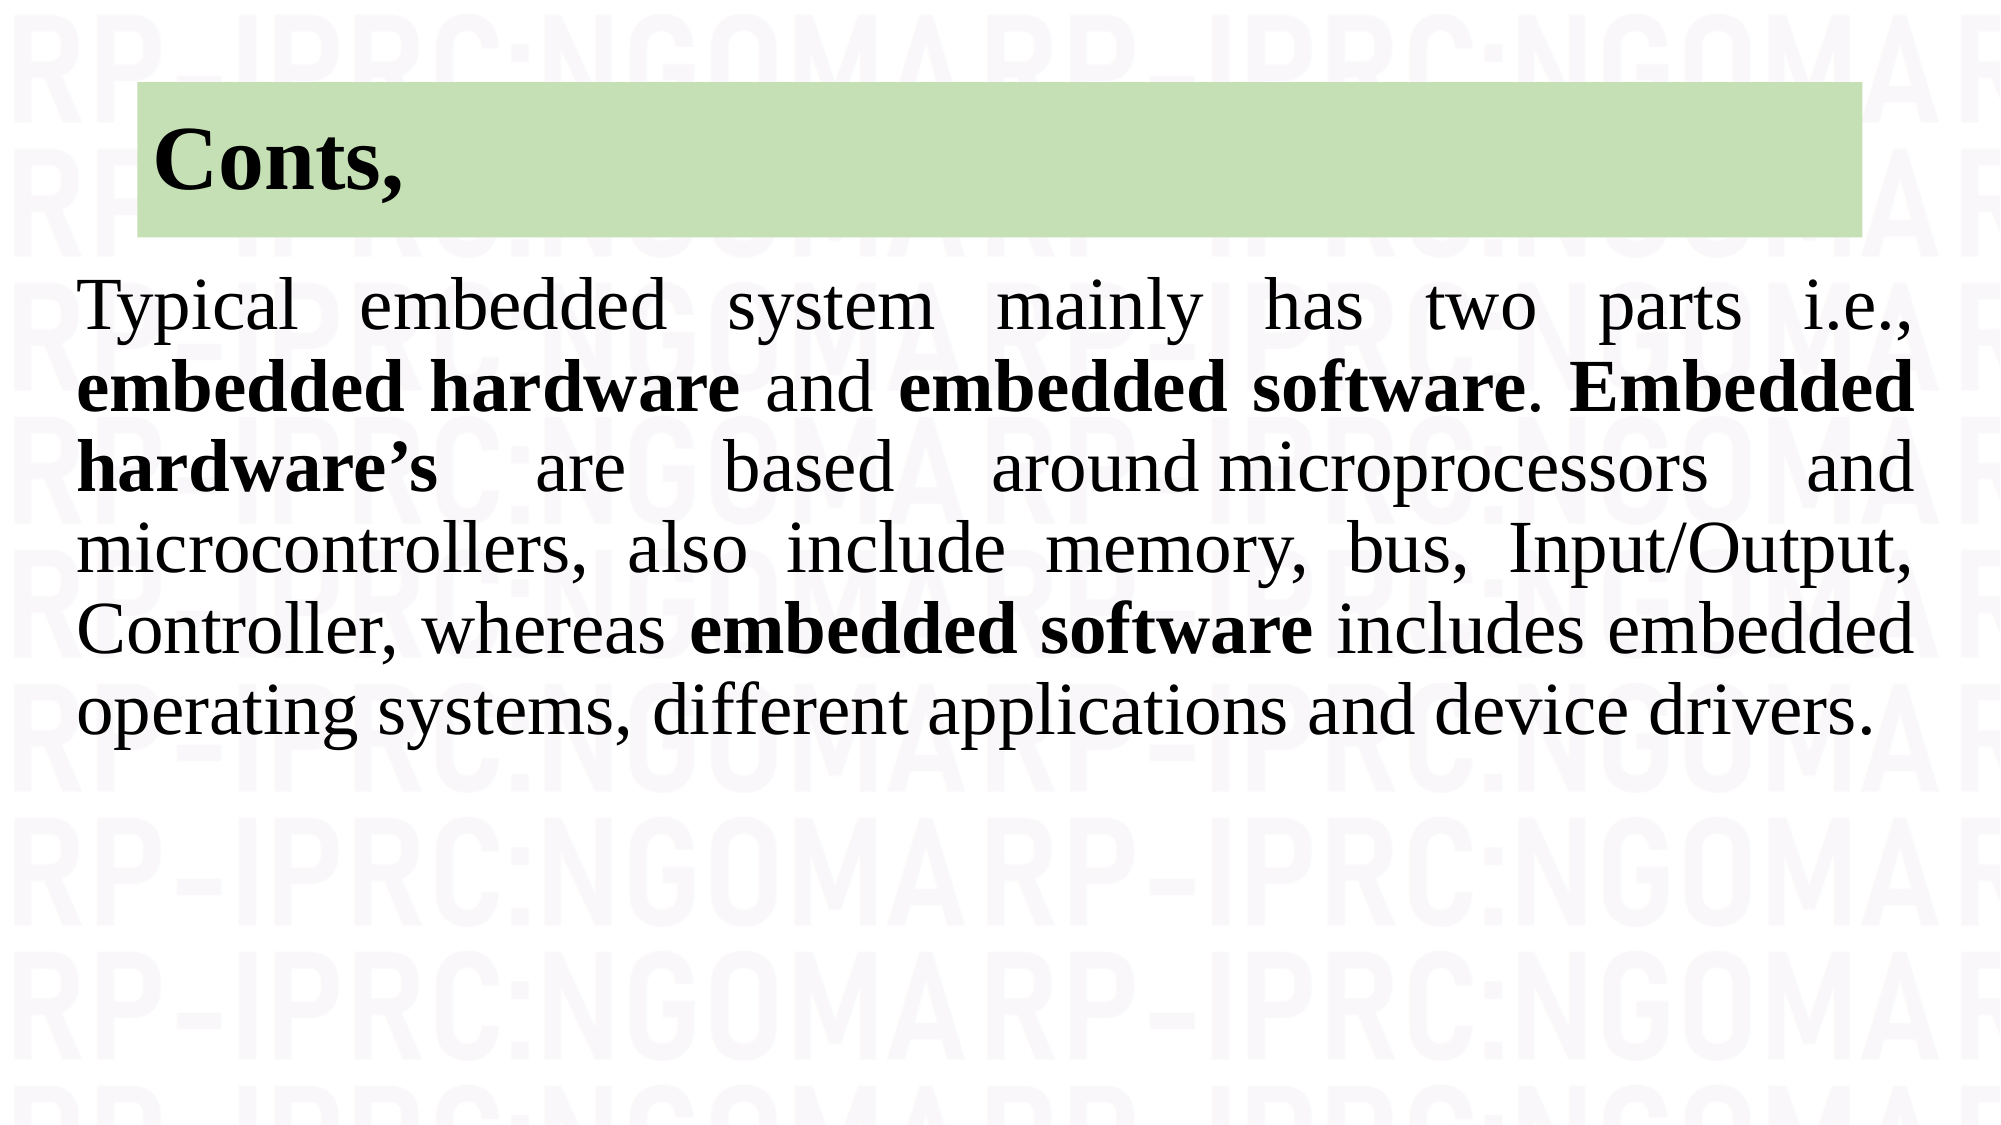

# Conts,
Typical embedded system mainly has two parts i.e., embedded hardware and embedded software. Embedded hardware’s are based around microprocessors and microcontrollers, also include memory, bus, Input/Output, Controller, whereas embedded software includes embedded operating systems, different applications and device drivers.